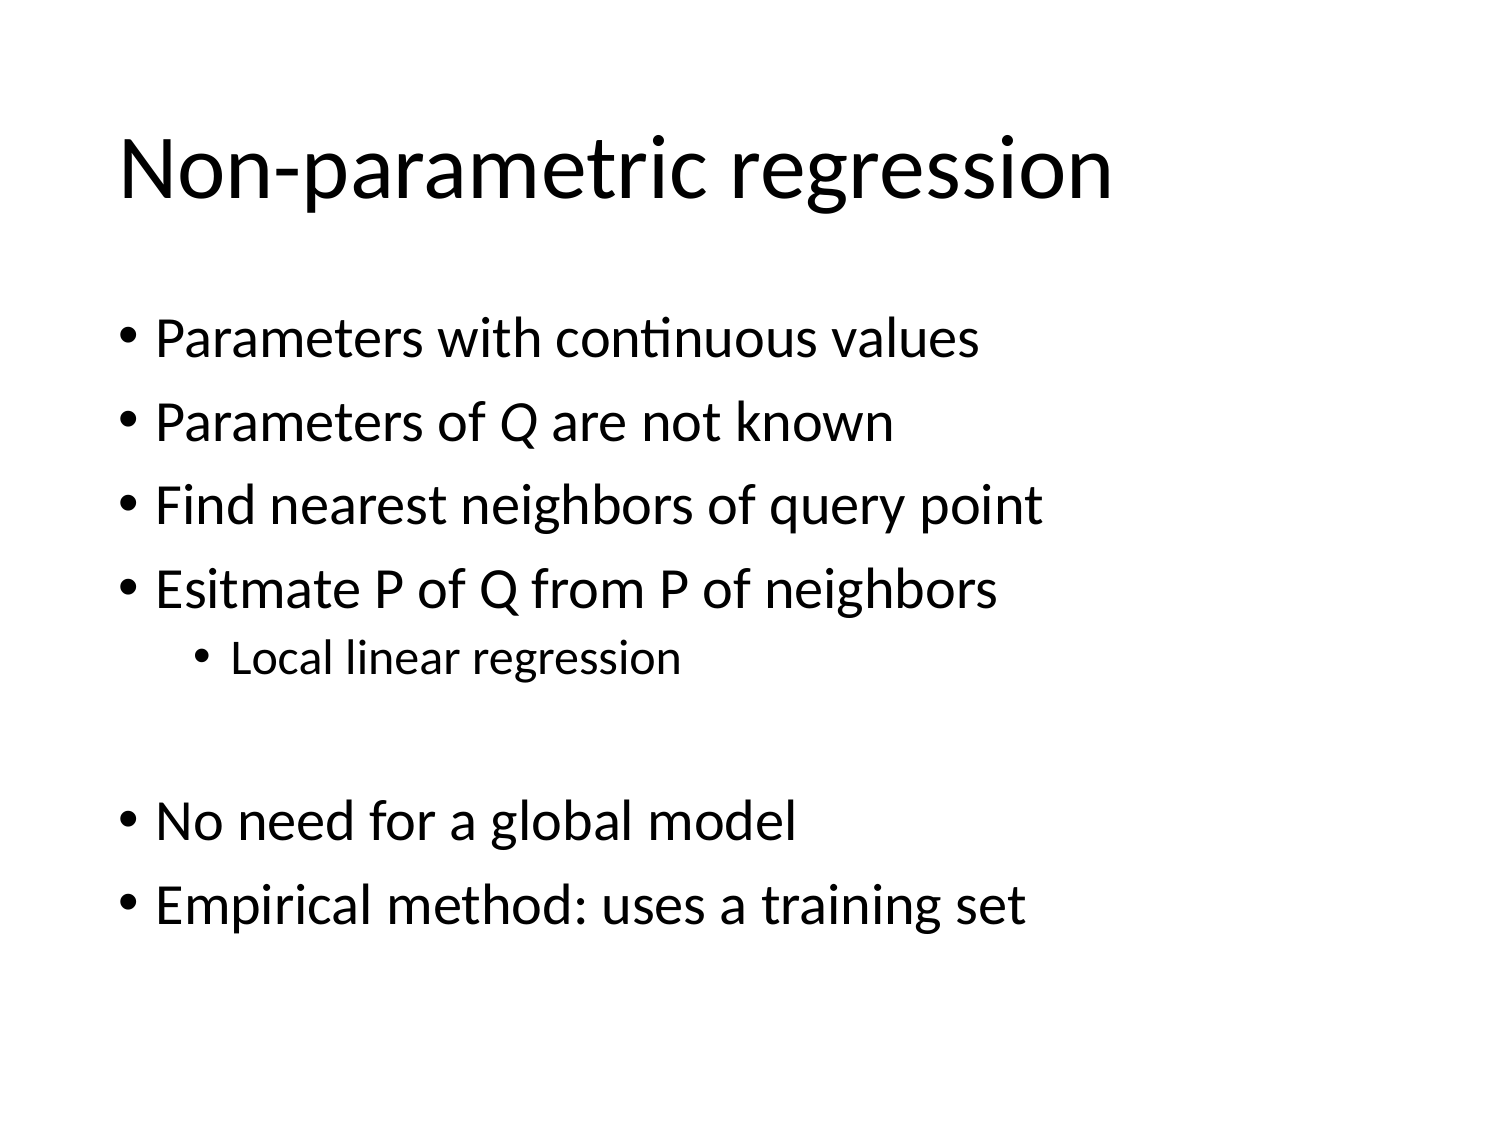

# Non-parametric regression
Parameters with continuous values
Parameters of Q are not known
Find nearest neighbors of query point
Esitmate P of Q from P of neighbors
Local linear regression

No need for a global model
Empirical method: uses a training set